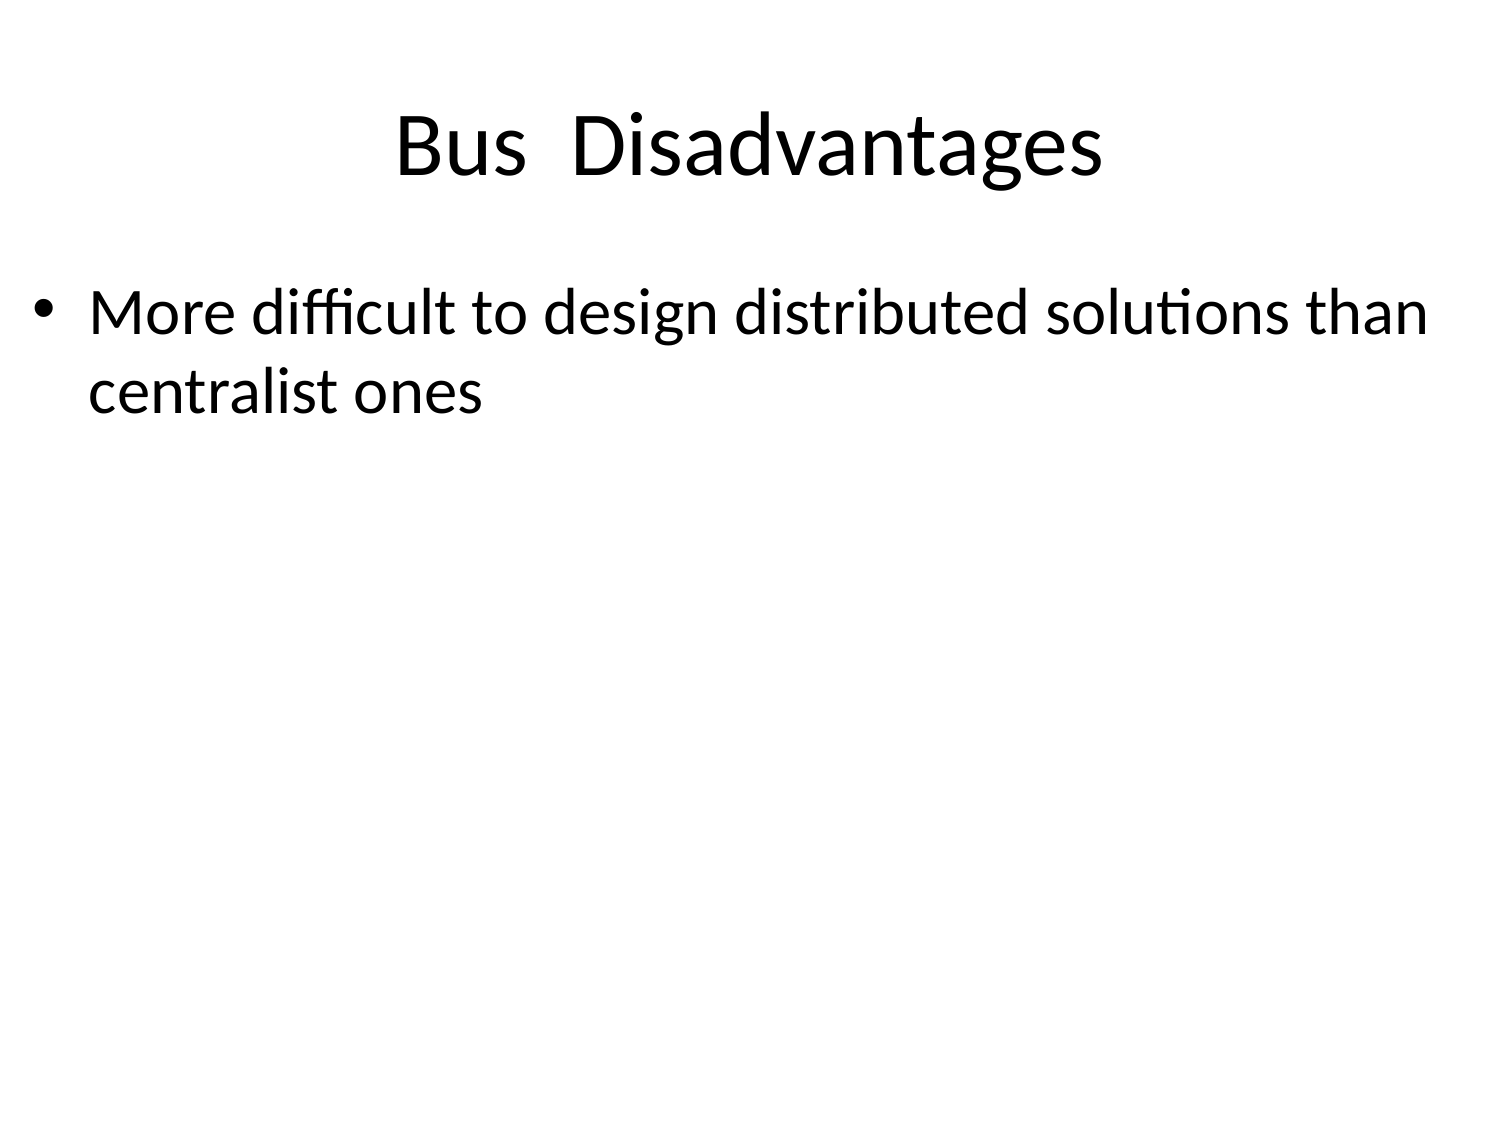

# Bus  Disadvantages
More difficult to design distributed solutions than centralist ones